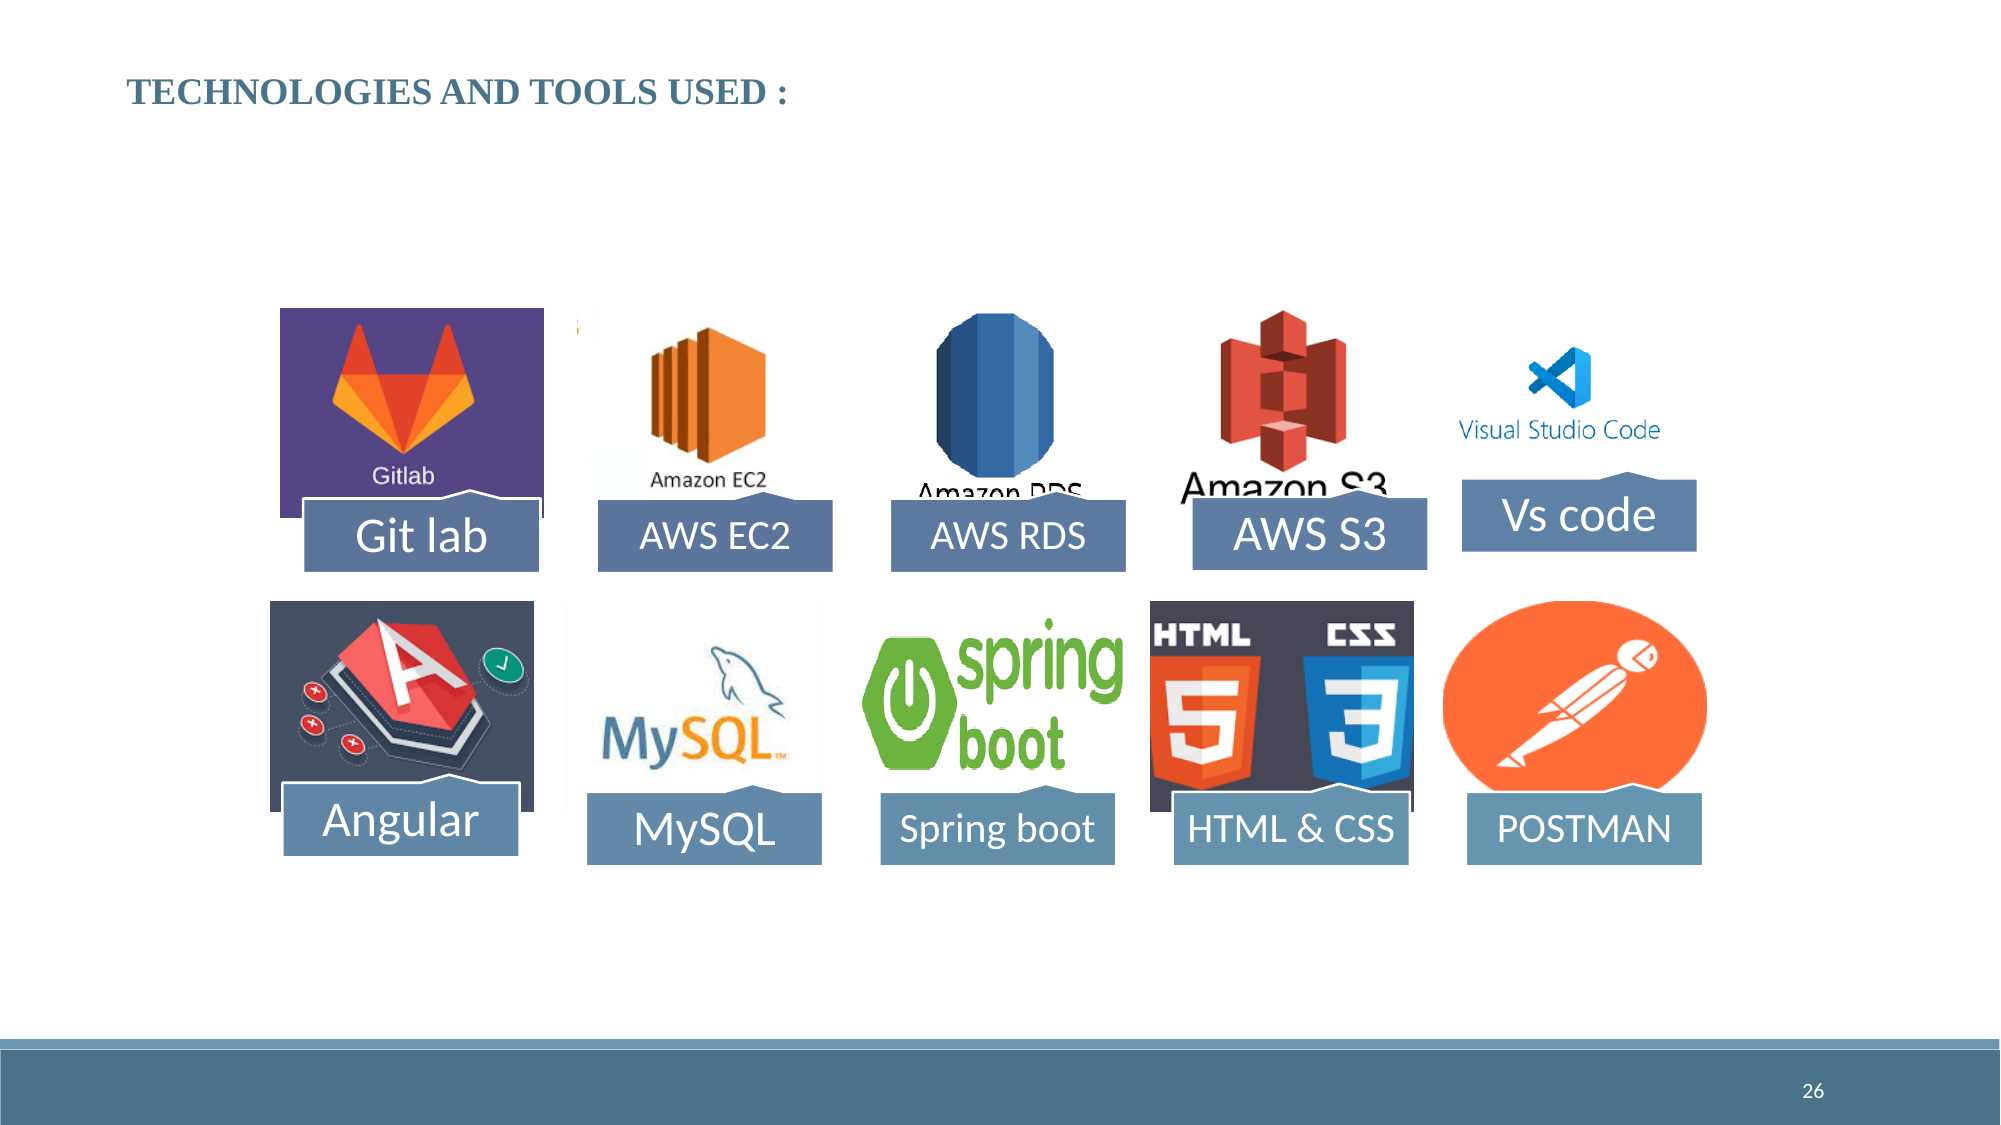

TECHNOLOGIES AND TOOLS USED :

Vs code

AWS S3

Git lab

AWS EC2

AWS RDS

Angular

MySQL

Spring boot

HTML & CSS

POSTMAN
26